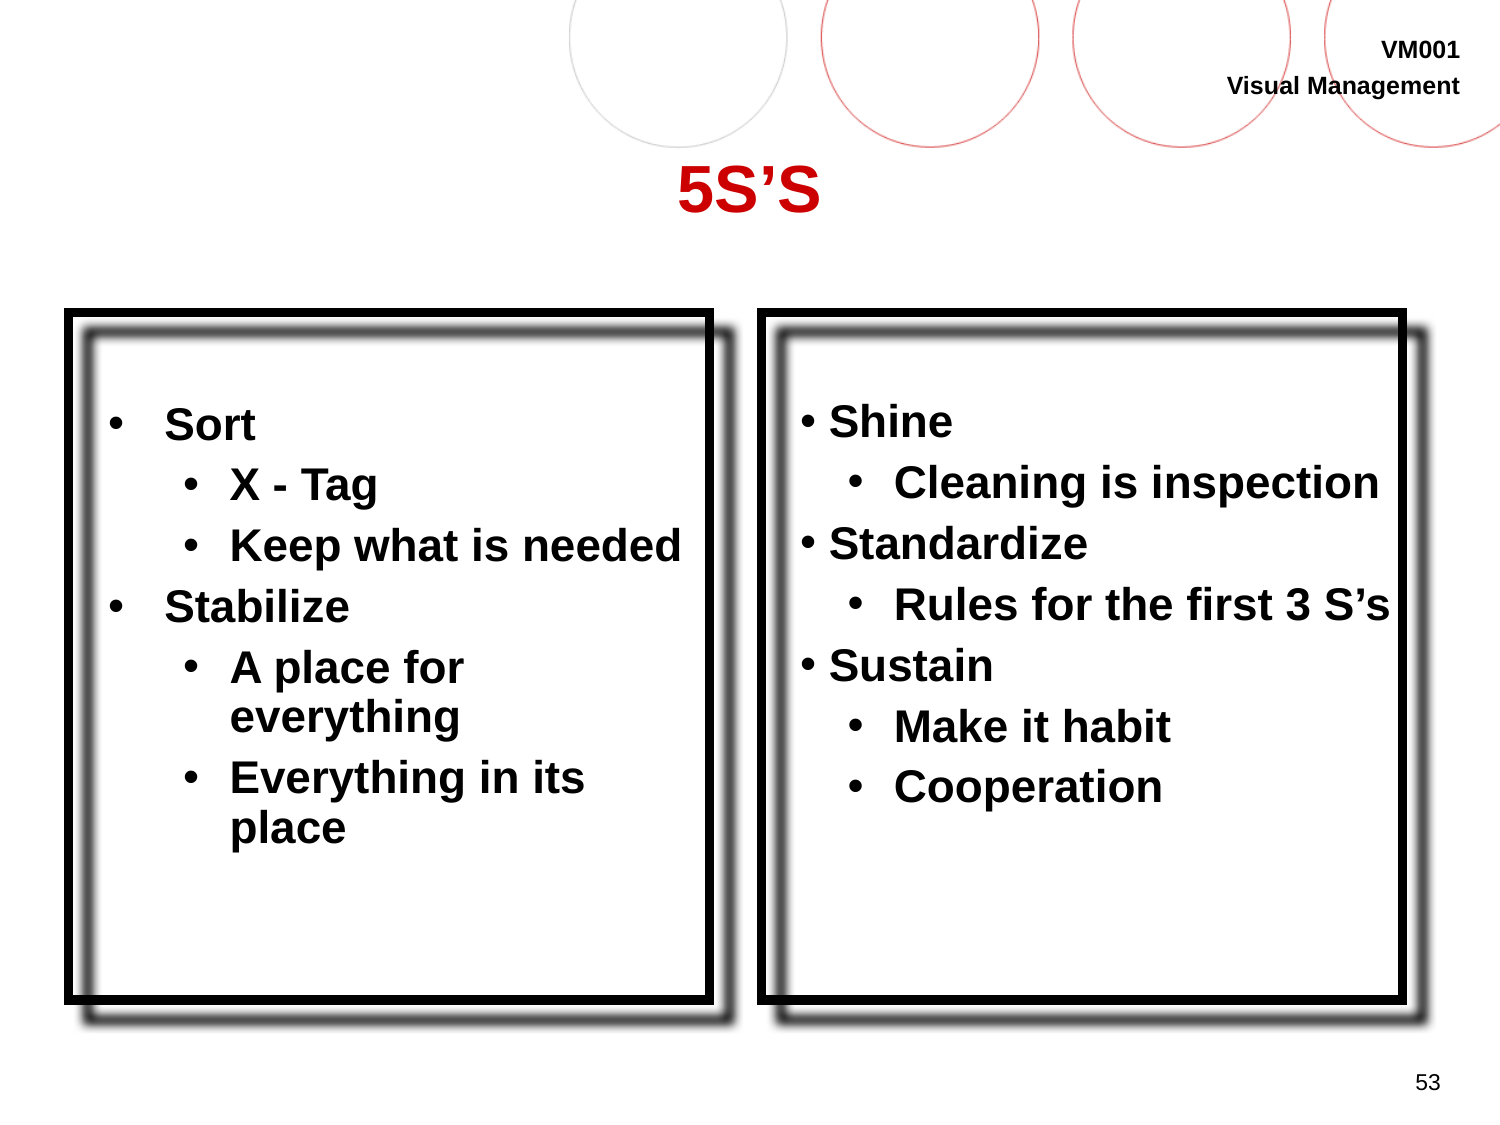

# 5S’S

Sort
X - Tag
Keep what is needed
Stabilize
A place for everything
Everything in its place
Shine
Cleaning is inspection
Standardize
Rules for the first 3 S’s
Sustain
Make it habit
Cooperation